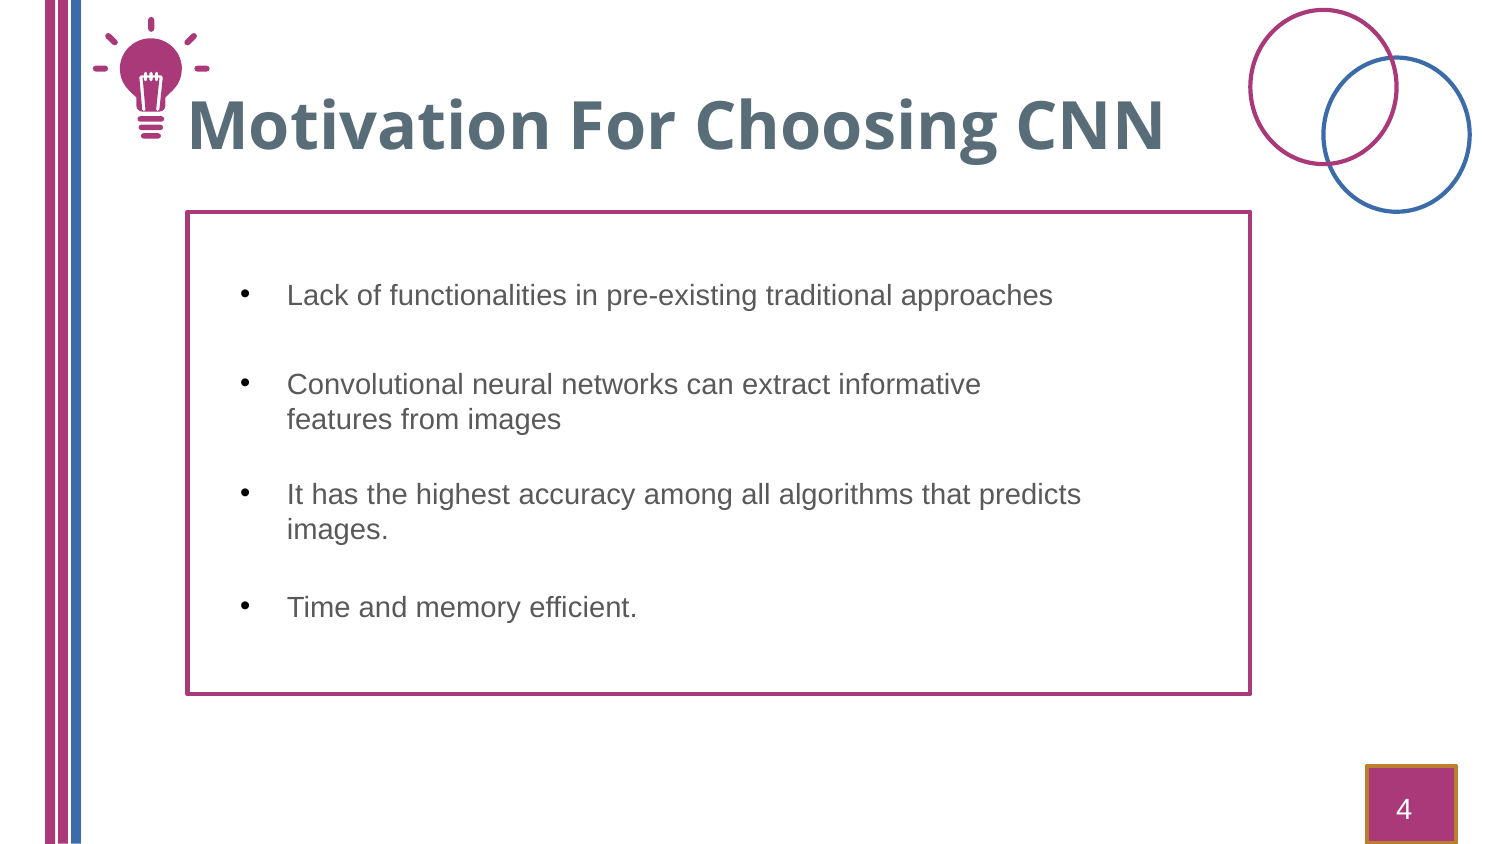

Motivation For Choosing CNN
Lack of functionalities in pre-existing traditional approaches
Convolutional neural networks can extract informative features from images
It has the highest accuracy among all algorithms that predicts images.
Time and memory efficient.

4